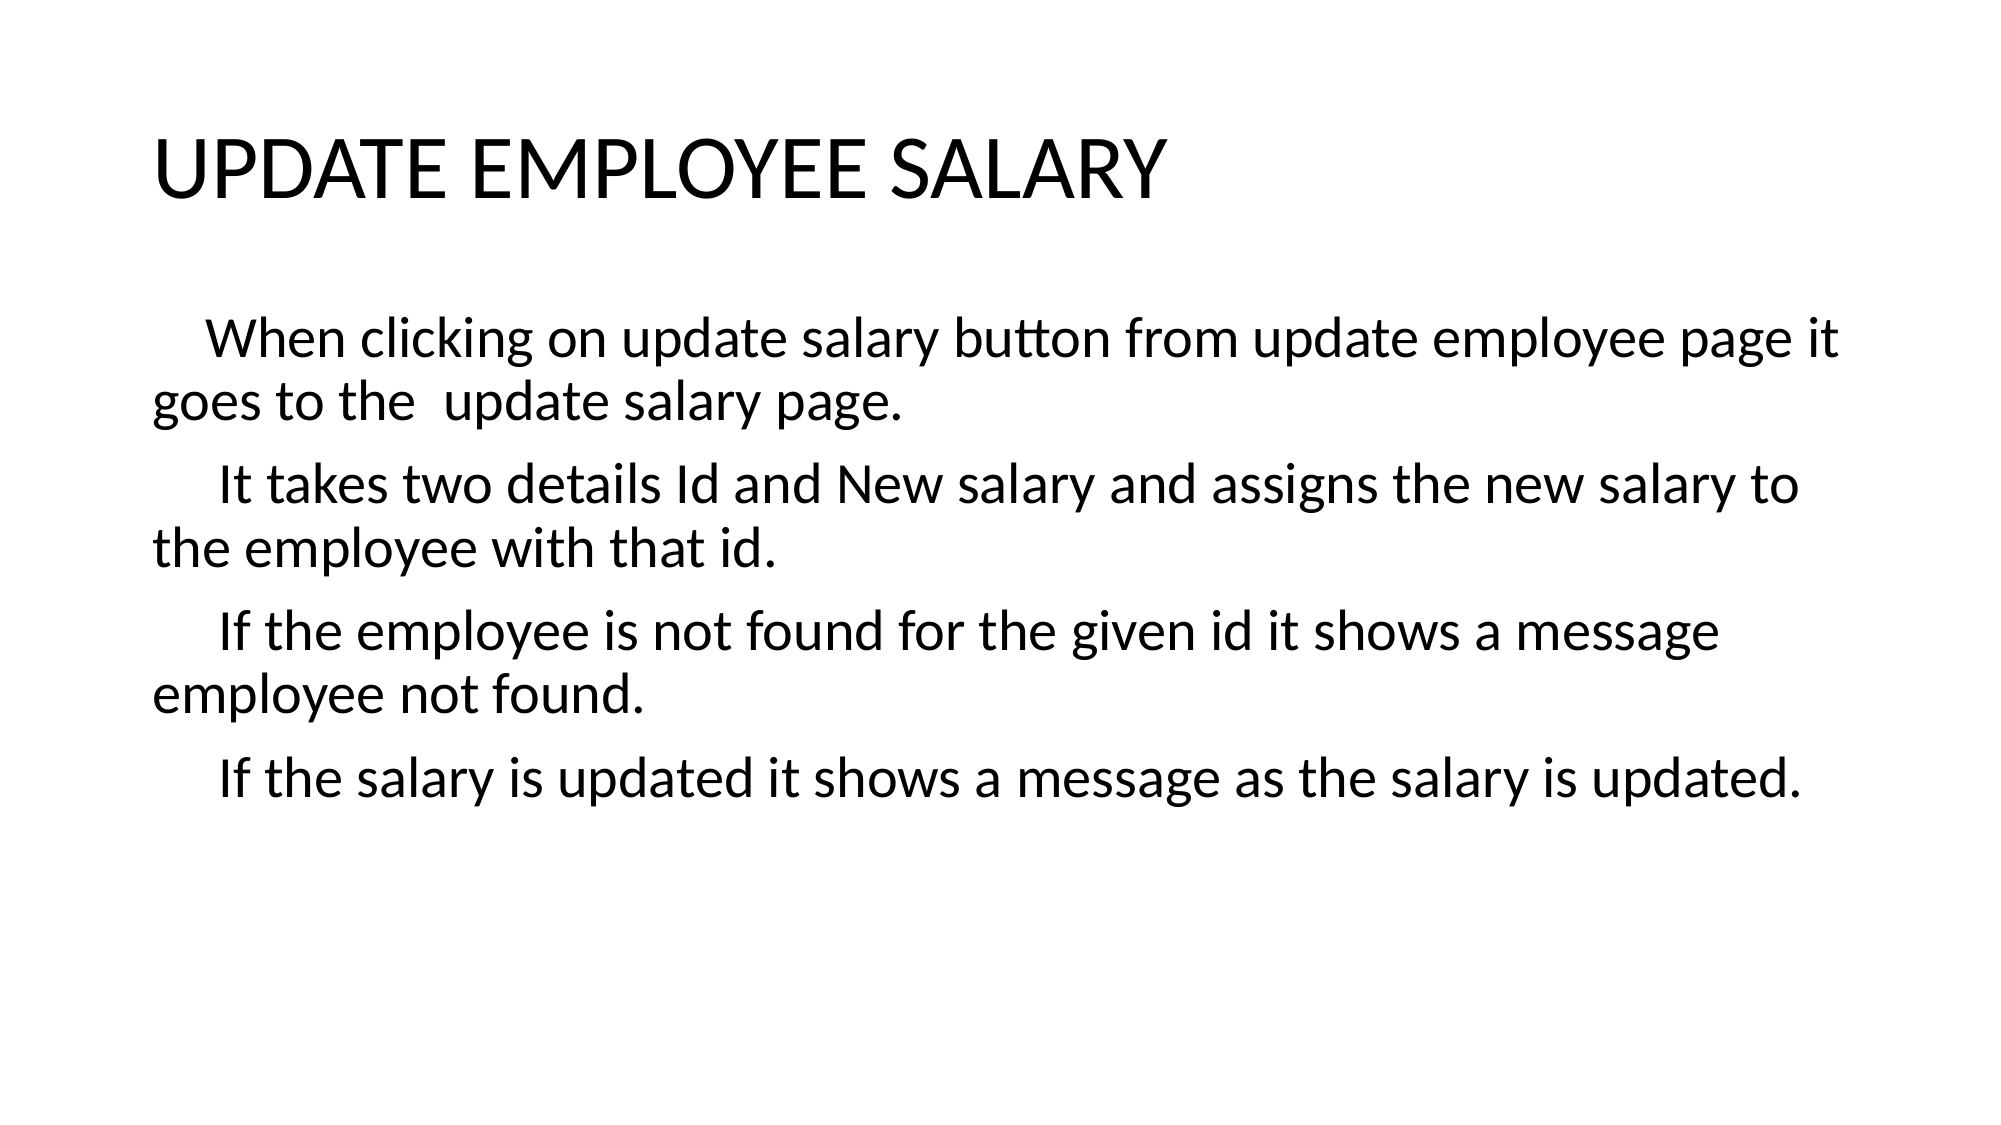

# UPDATE EMPLOYEE SALARY
    When clicking on update salary button from update employee page it goes to the  update salary page.
     It takes two details Id and New salary and assigns the new salary to the employee with that id.
     If the employee is not found for the given id it shows a message employee not found.
     If the salary is updated it shows a message as the salary is updated.